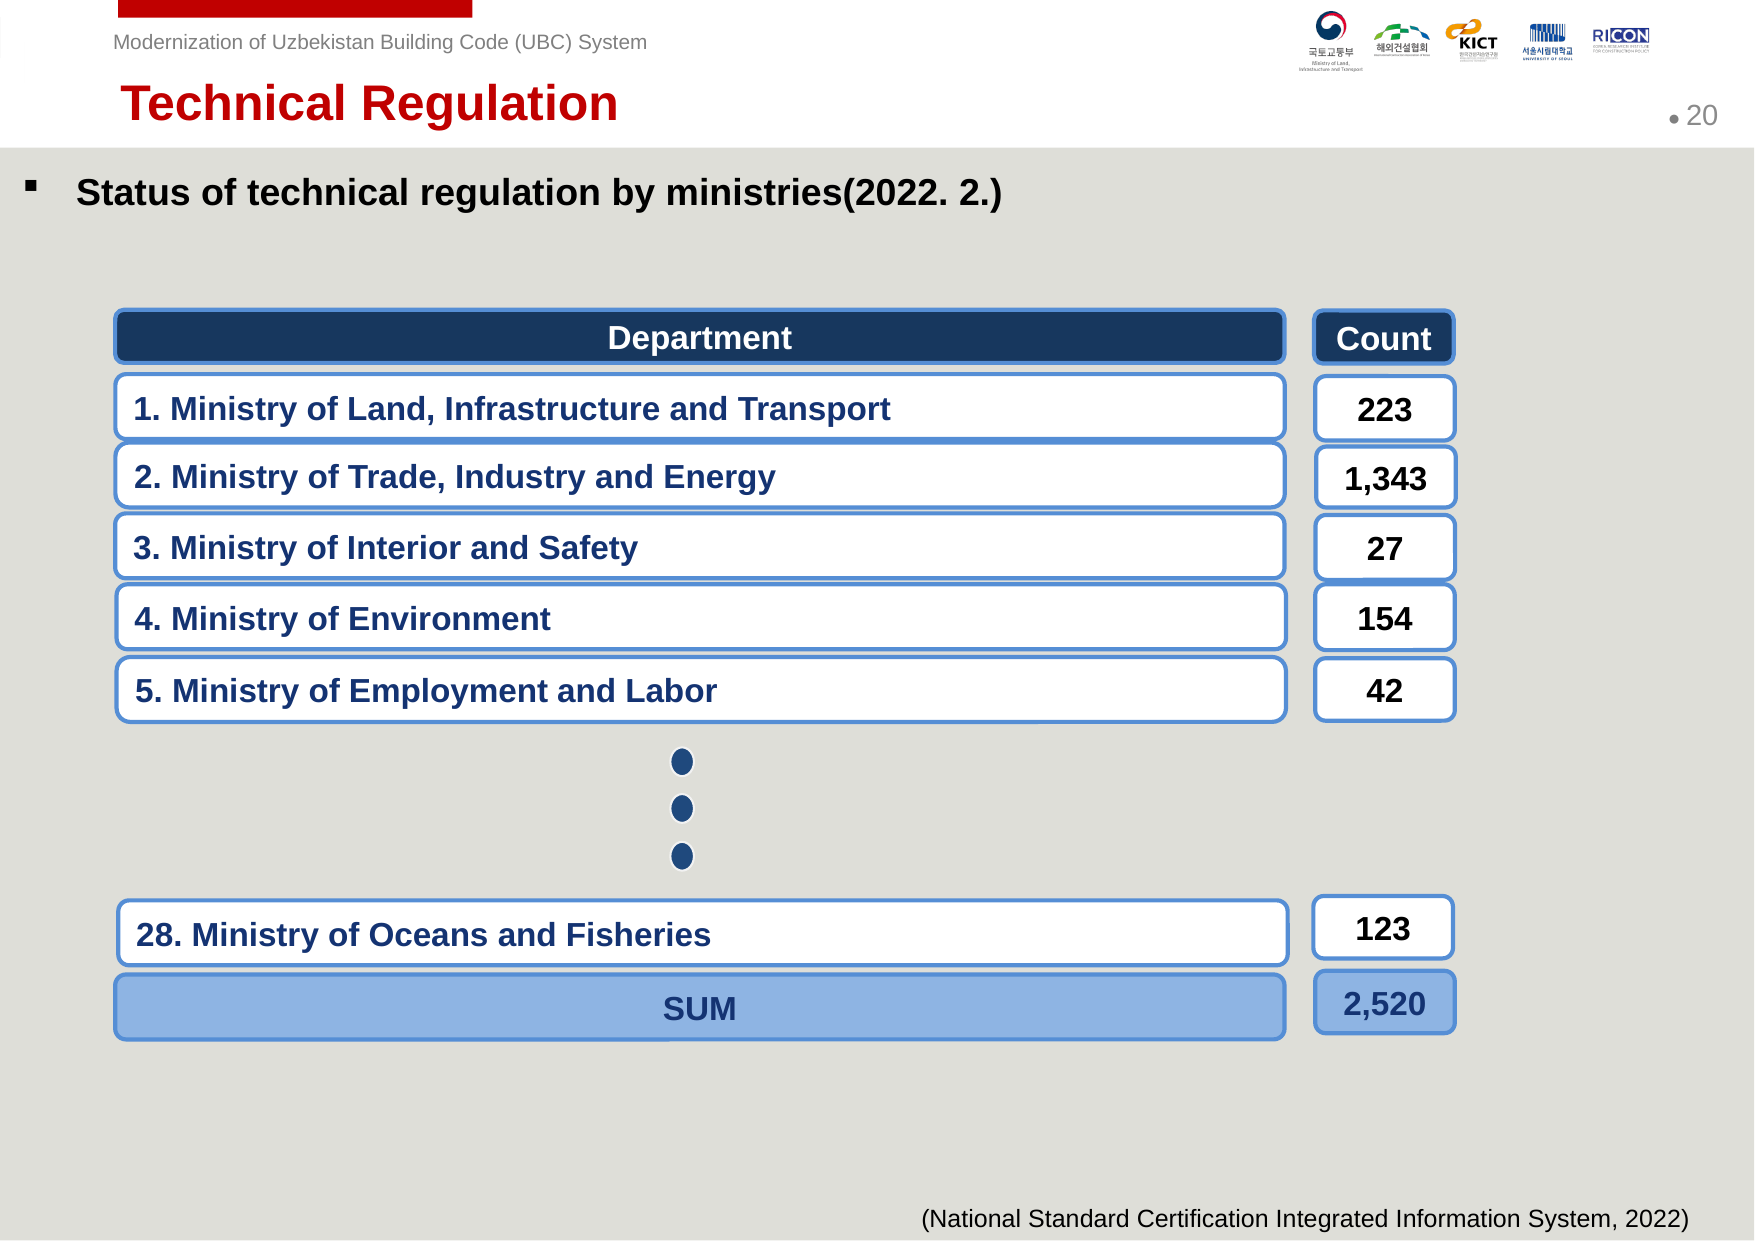

Technical Regulation
 Status of technical regulation by ministries(2022. 2.)

Department
Count
1. Ministry of Land, Infrastructure and Transport
223
2. Ministry of Trade, Industry and Energy
1,343
3. Ministry of Interior and Safety
27
154
4. Ministry of Environment
5. Ministry of Employment and Labor
42

123
28. Ministry of Oceans and Fisheries
2,520
SUM
(National Standard Certification Integrated Information System, 2022)